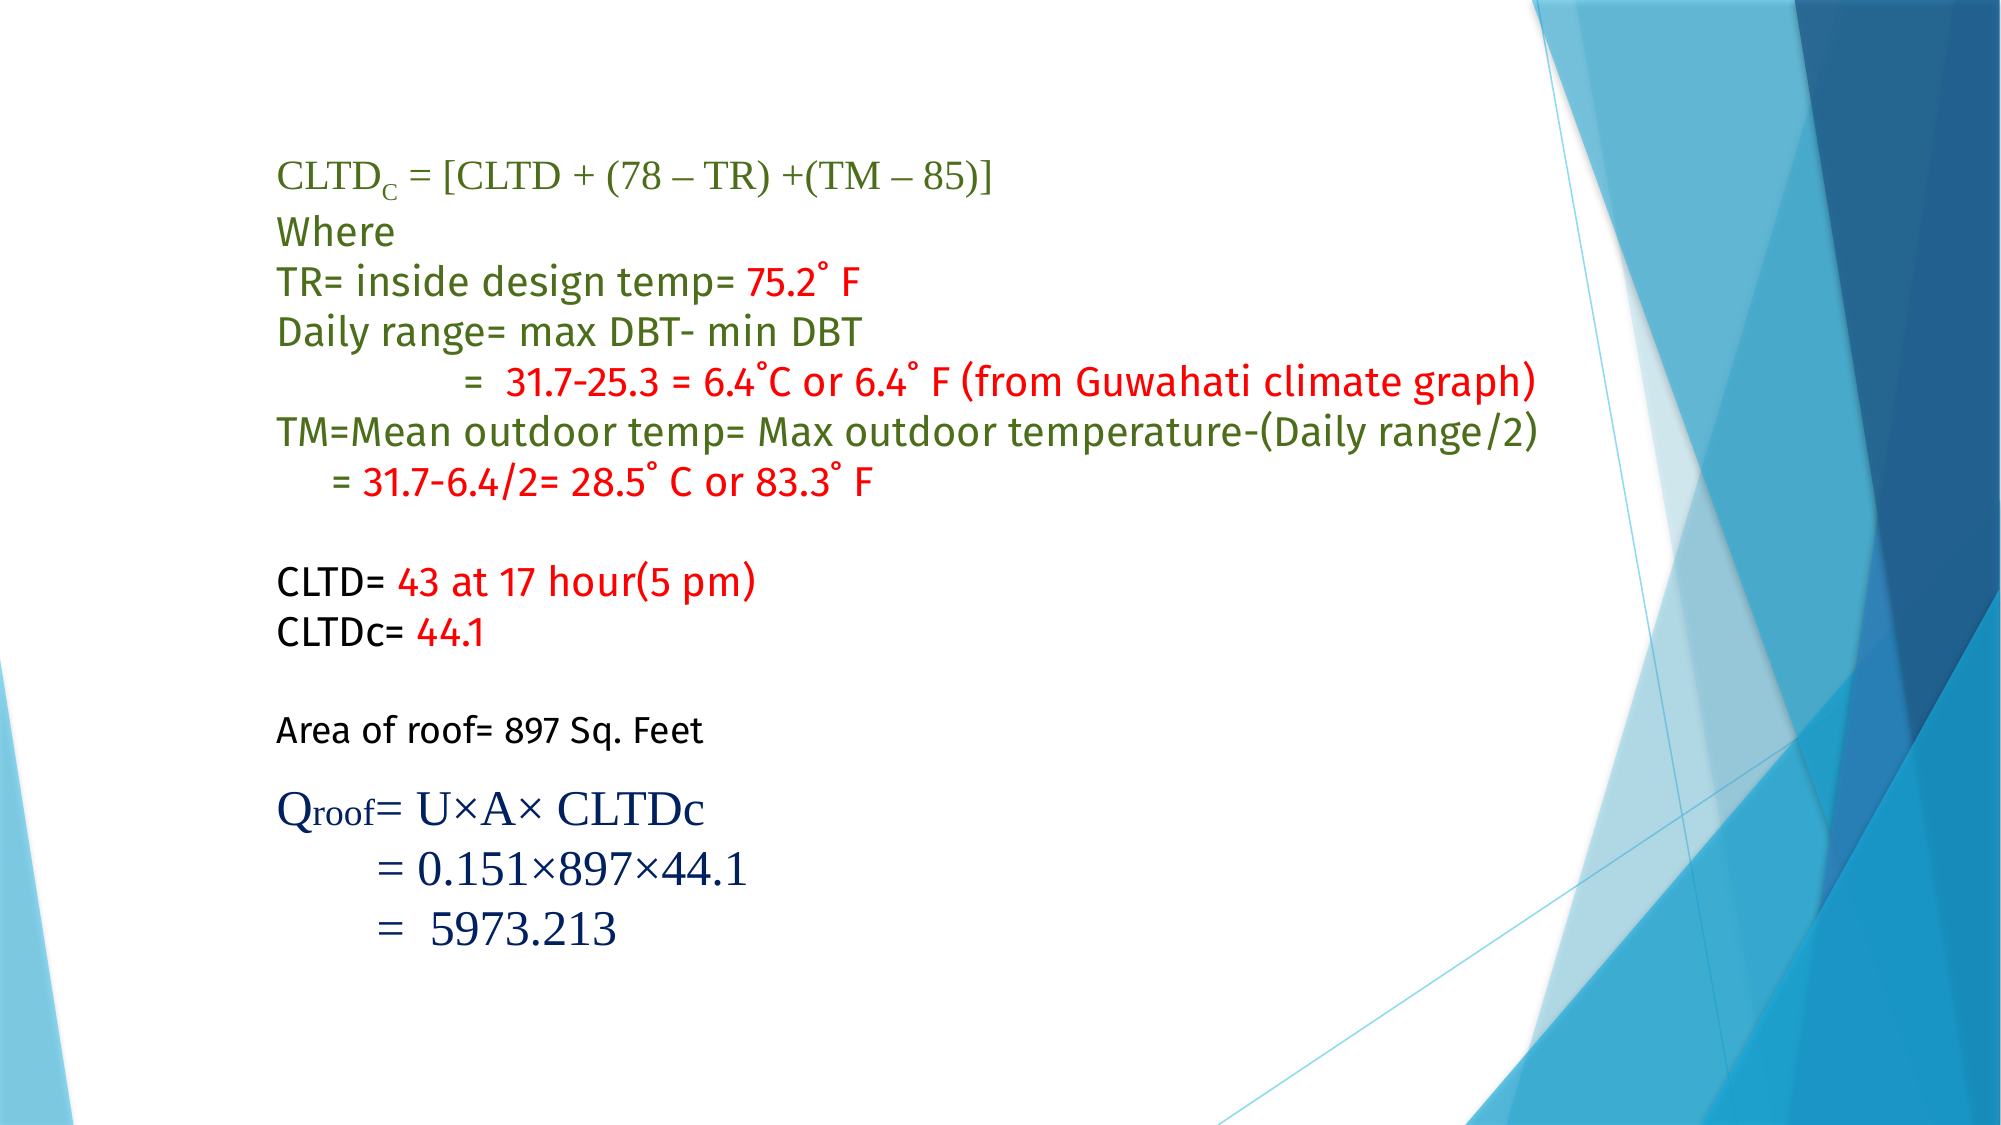

CLTDC = [CLTD + (78 – TR) +(TM – 85)]
Where
TR= inside design temp= 75.2˚ F
Daily range= max DBT- min DBT
                 =  31.7-25.3 = 6.4˚C or 6.4˚ F (from Guwahati climate graph)
TM=Mean outdoor temp= Max outdoor temperature-(Daily range/2)
     = 31.7-6.4/2= 28.5˚ C or 83.3˚ F

CLTD= 43 at 17 hour(5 pm)
CLTDc= 44.1
Area of roof= 897 Sq. Feet
Qroof= U×A× CLTDc
        = 0.151×897×44.1
        =  5973.213